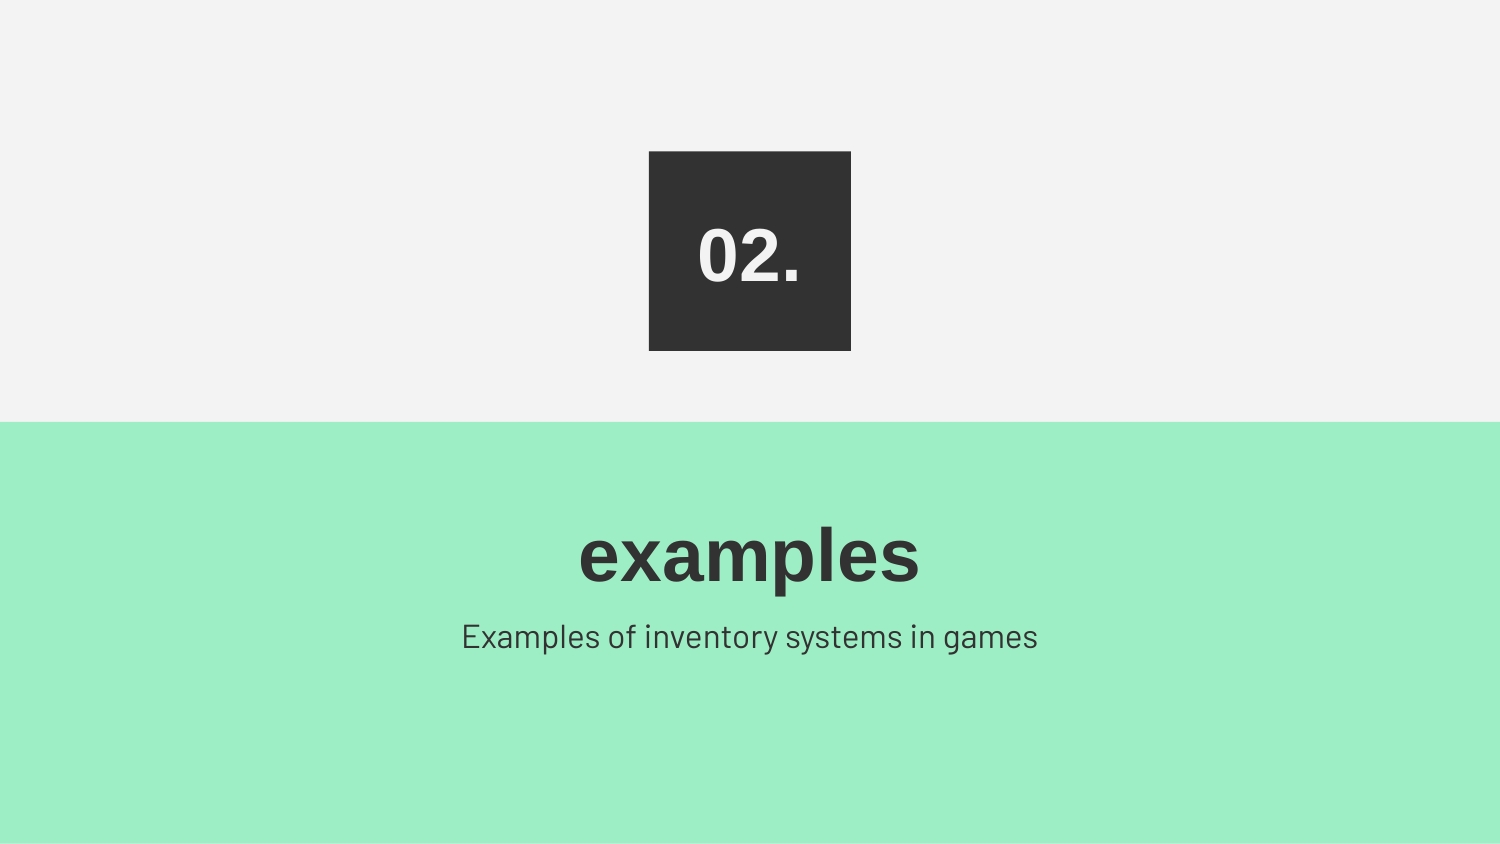

02.
# examples
Examples of inventory systems in games